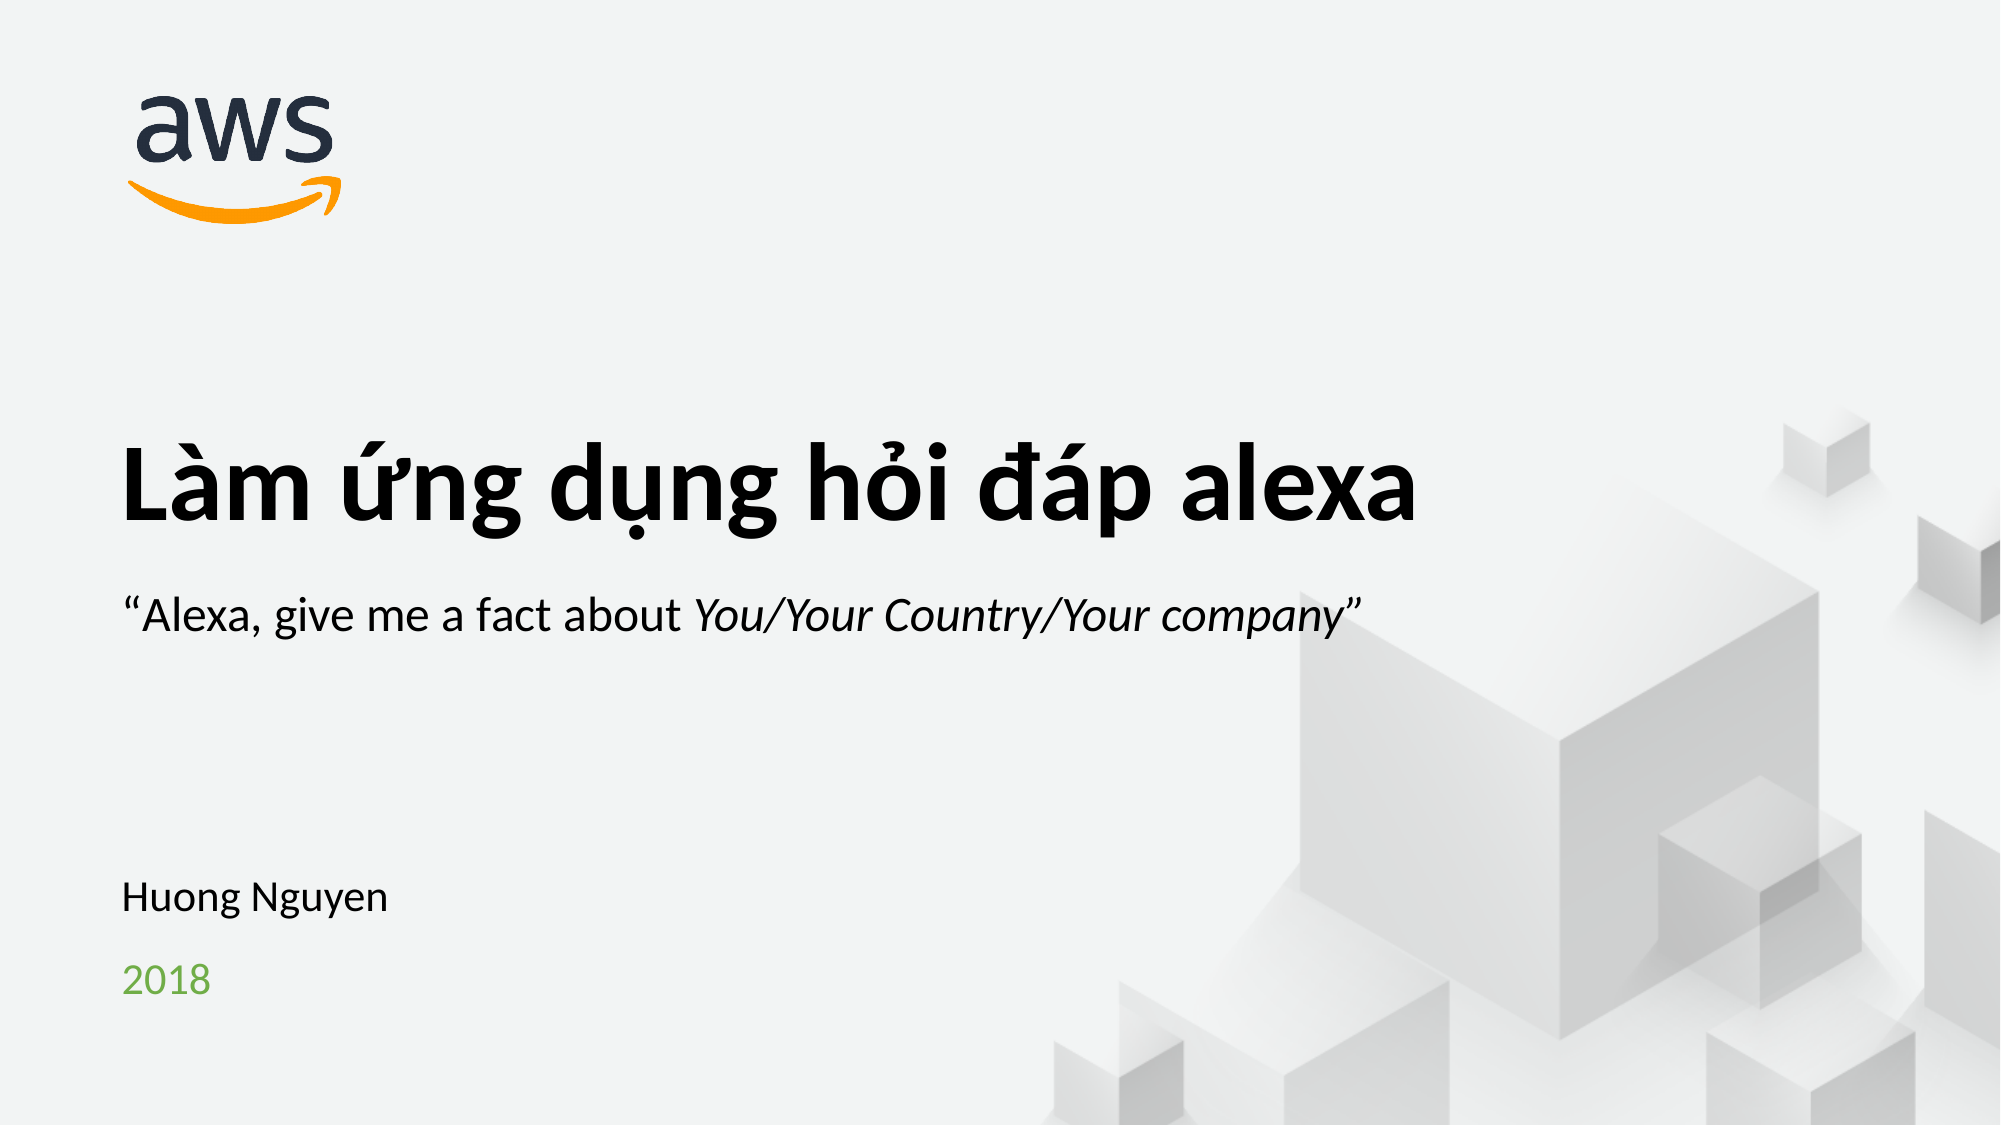

Làm ứng dụng hỏi đáp alexa
“Alexa, give me a fact about You/Your Country/Your company”
Huong Nguyen
2018